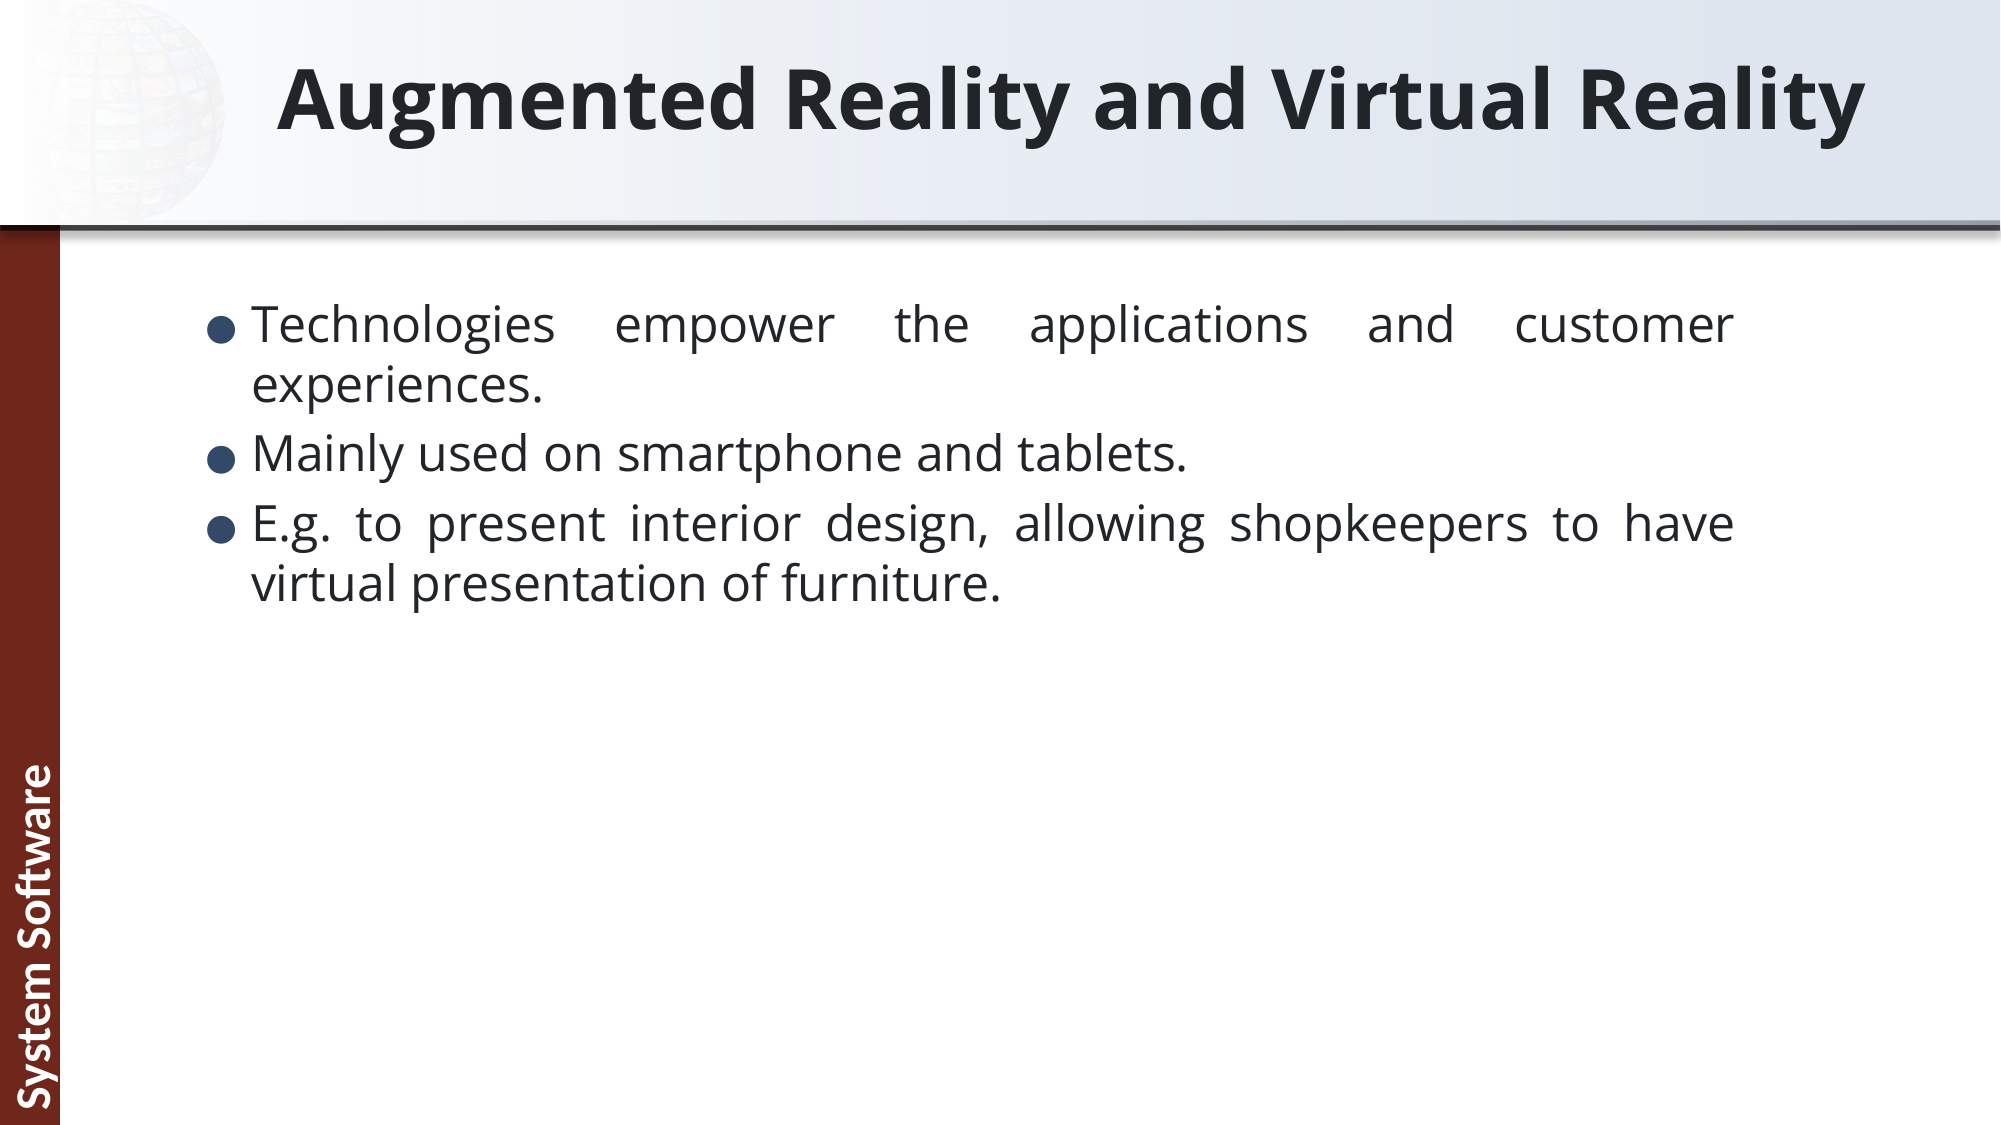

# Augmented Reality and Virtual Reality
Technologies empower the applications and customer experiences.
Mainly used on smartphone and tablets.
E.g. to present interior design, allowing shopkeepers to have virtual presentation of furniture.